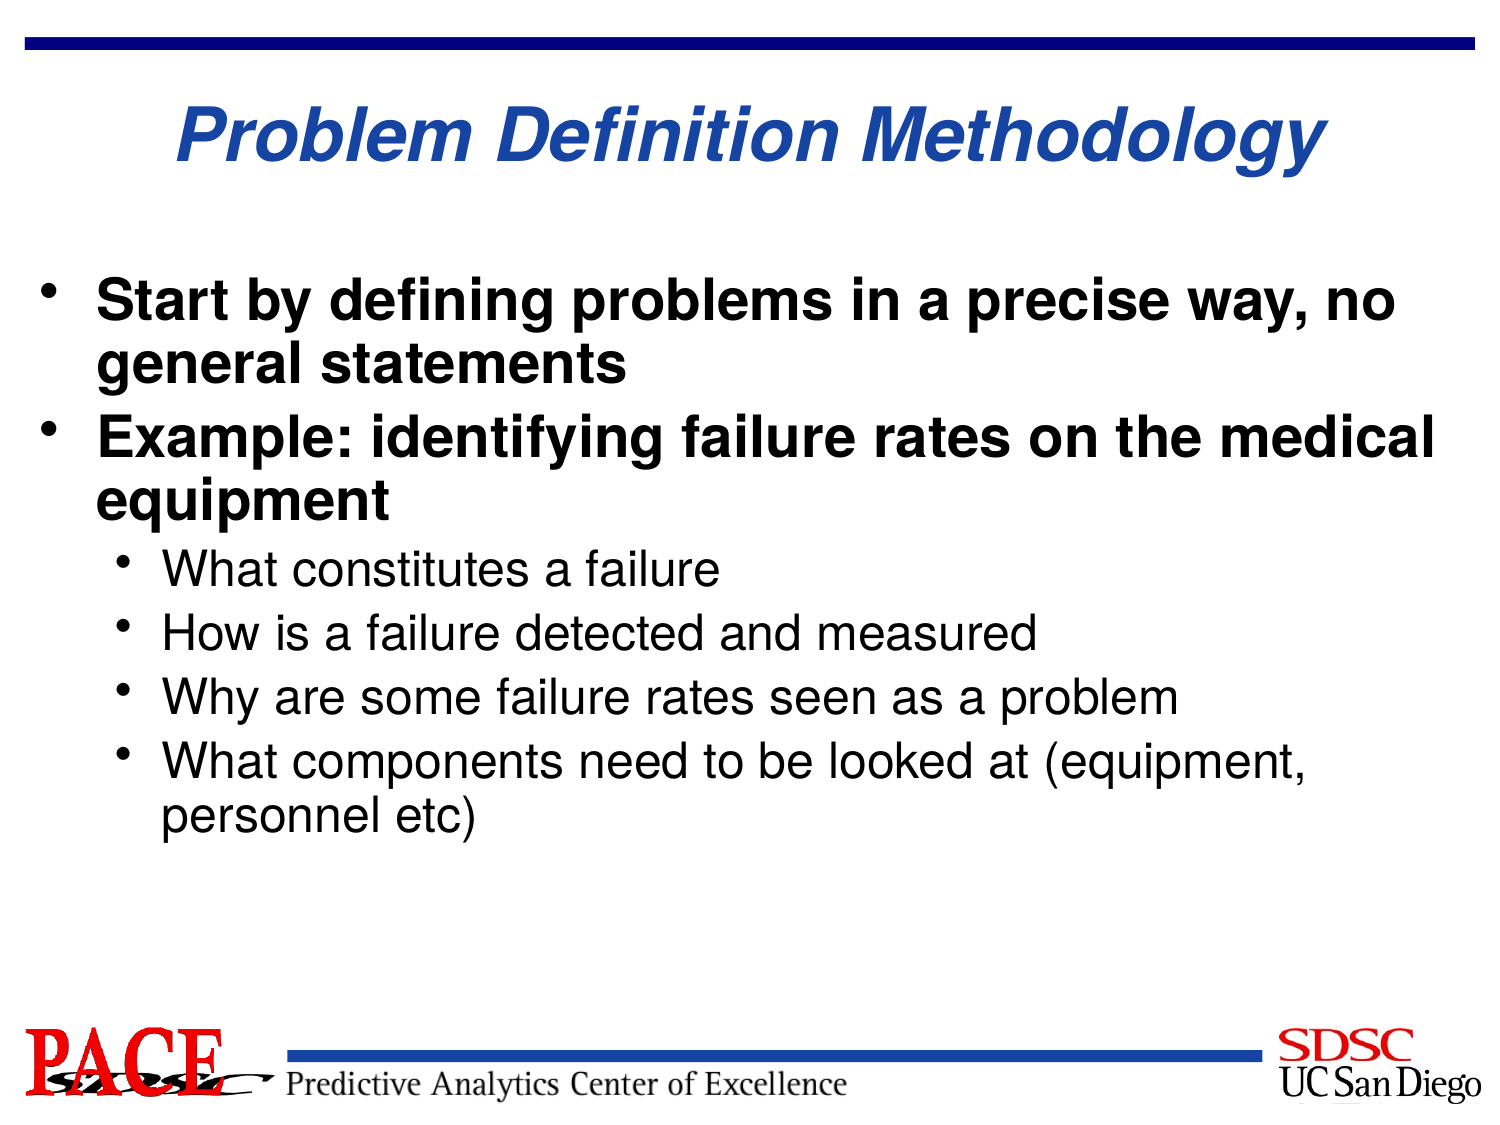

# Problem Definition Methodology
Start by defining problems in a precise way, no general statements
Example: identifying failure rates on the medical equipment
What constitutes a failure
How is a failure detected and measured
Why are some failure rates seen as a problem
What components need to be looked at (equipment, personnel etc)